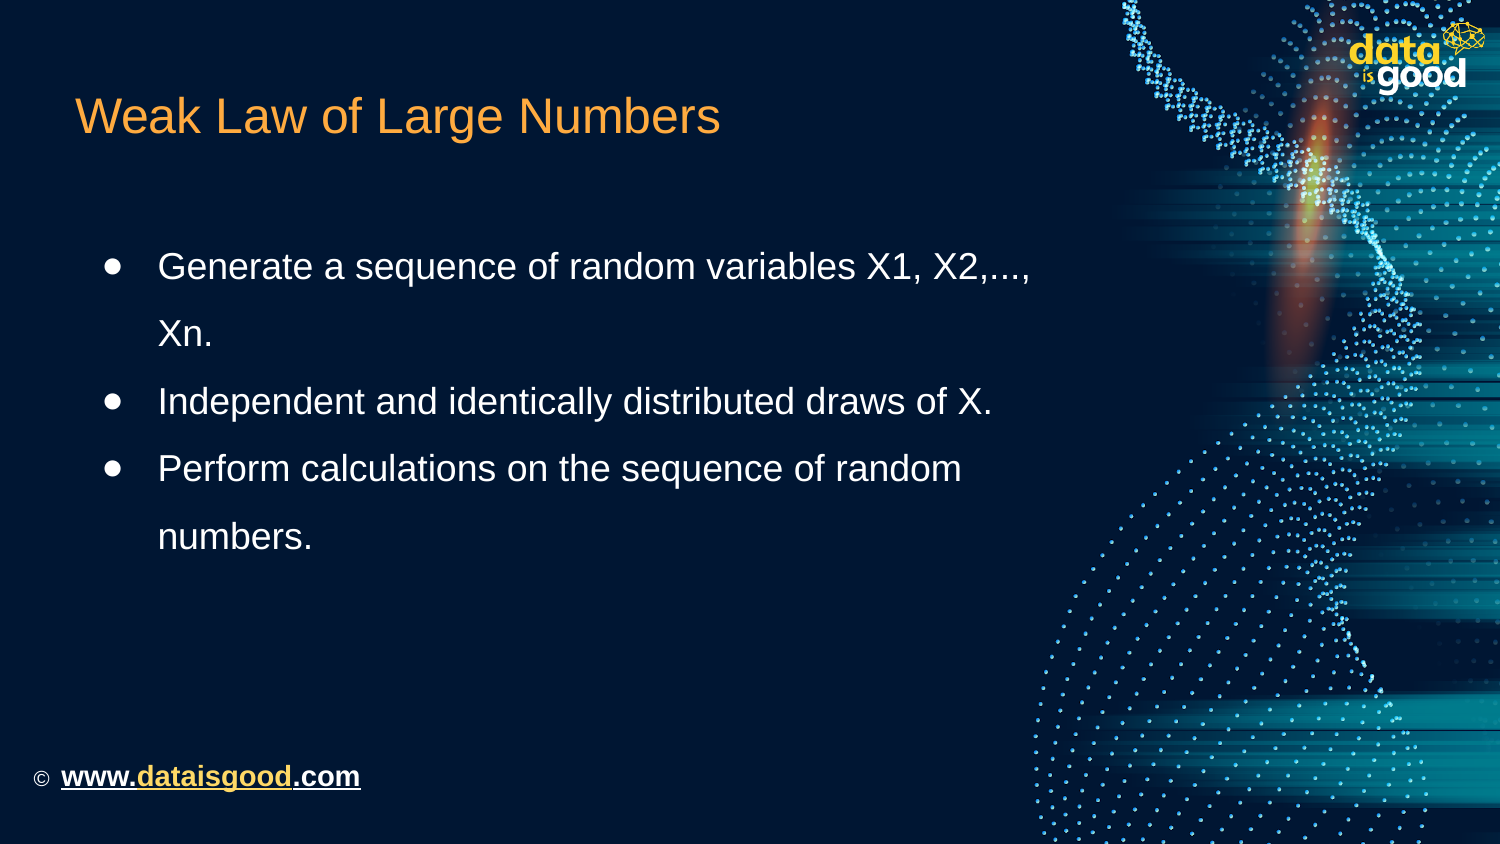

# Weak Law of Large Numbers
Generate a sequence of random variables X1, X2,..., Xn.
Independent and identically distributed draws of X.
Perform calculations on the sequence of random numbers.